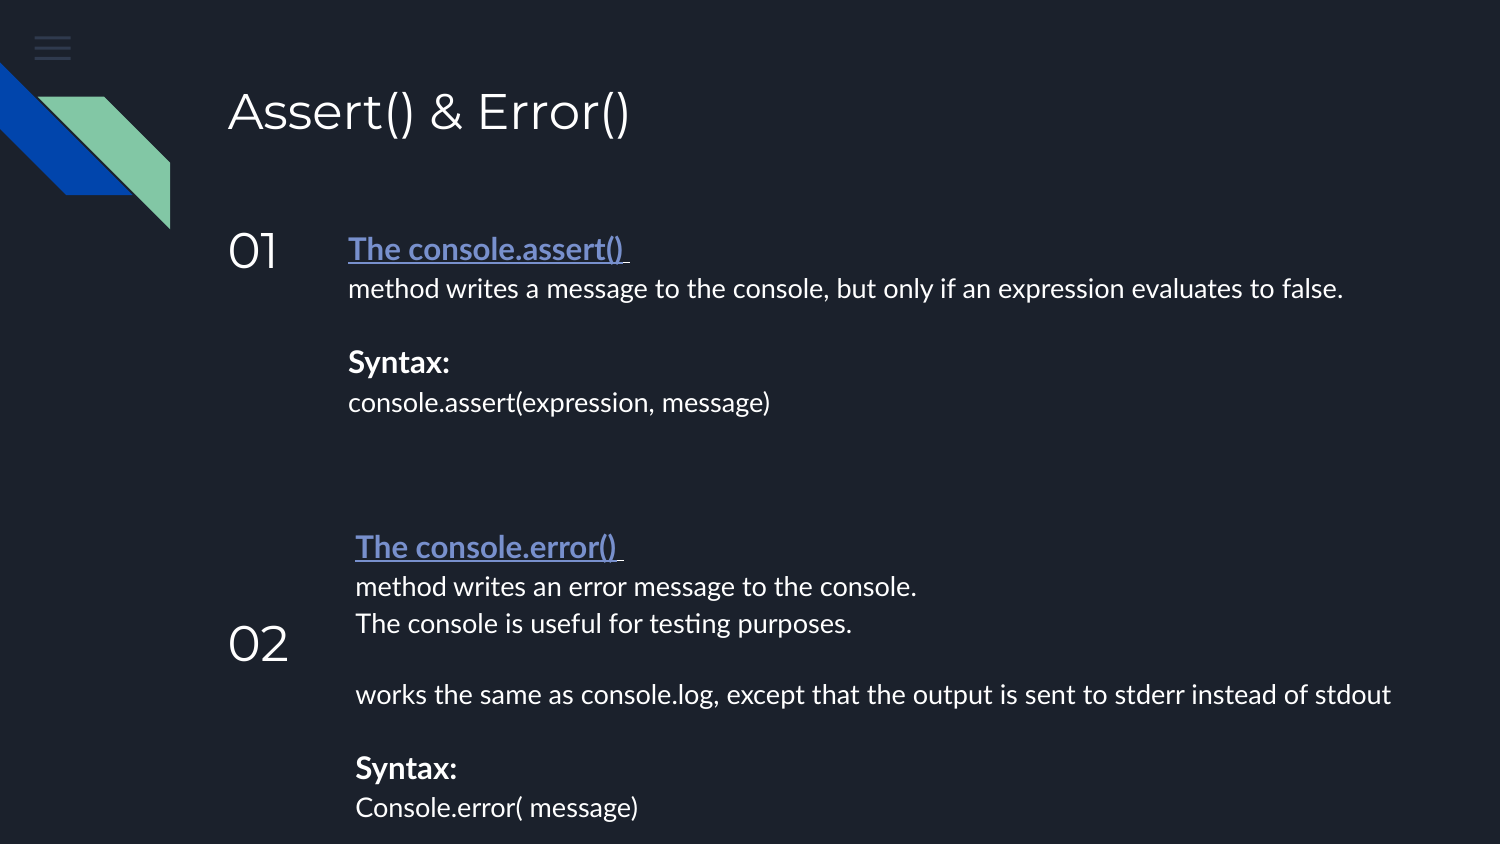

# Assert() & Error()
01

The console.assert()
method writes a message to the console, but only if an expression evaluates to false.
Syntax:
console.assert(expression, message)

The console.error()
method writes an error message to the console.
The console is useful for testing purposes.
works the same as console.log, except that the output is sent to stderr instead of stdout
Syntax:
Console.error( message)

02